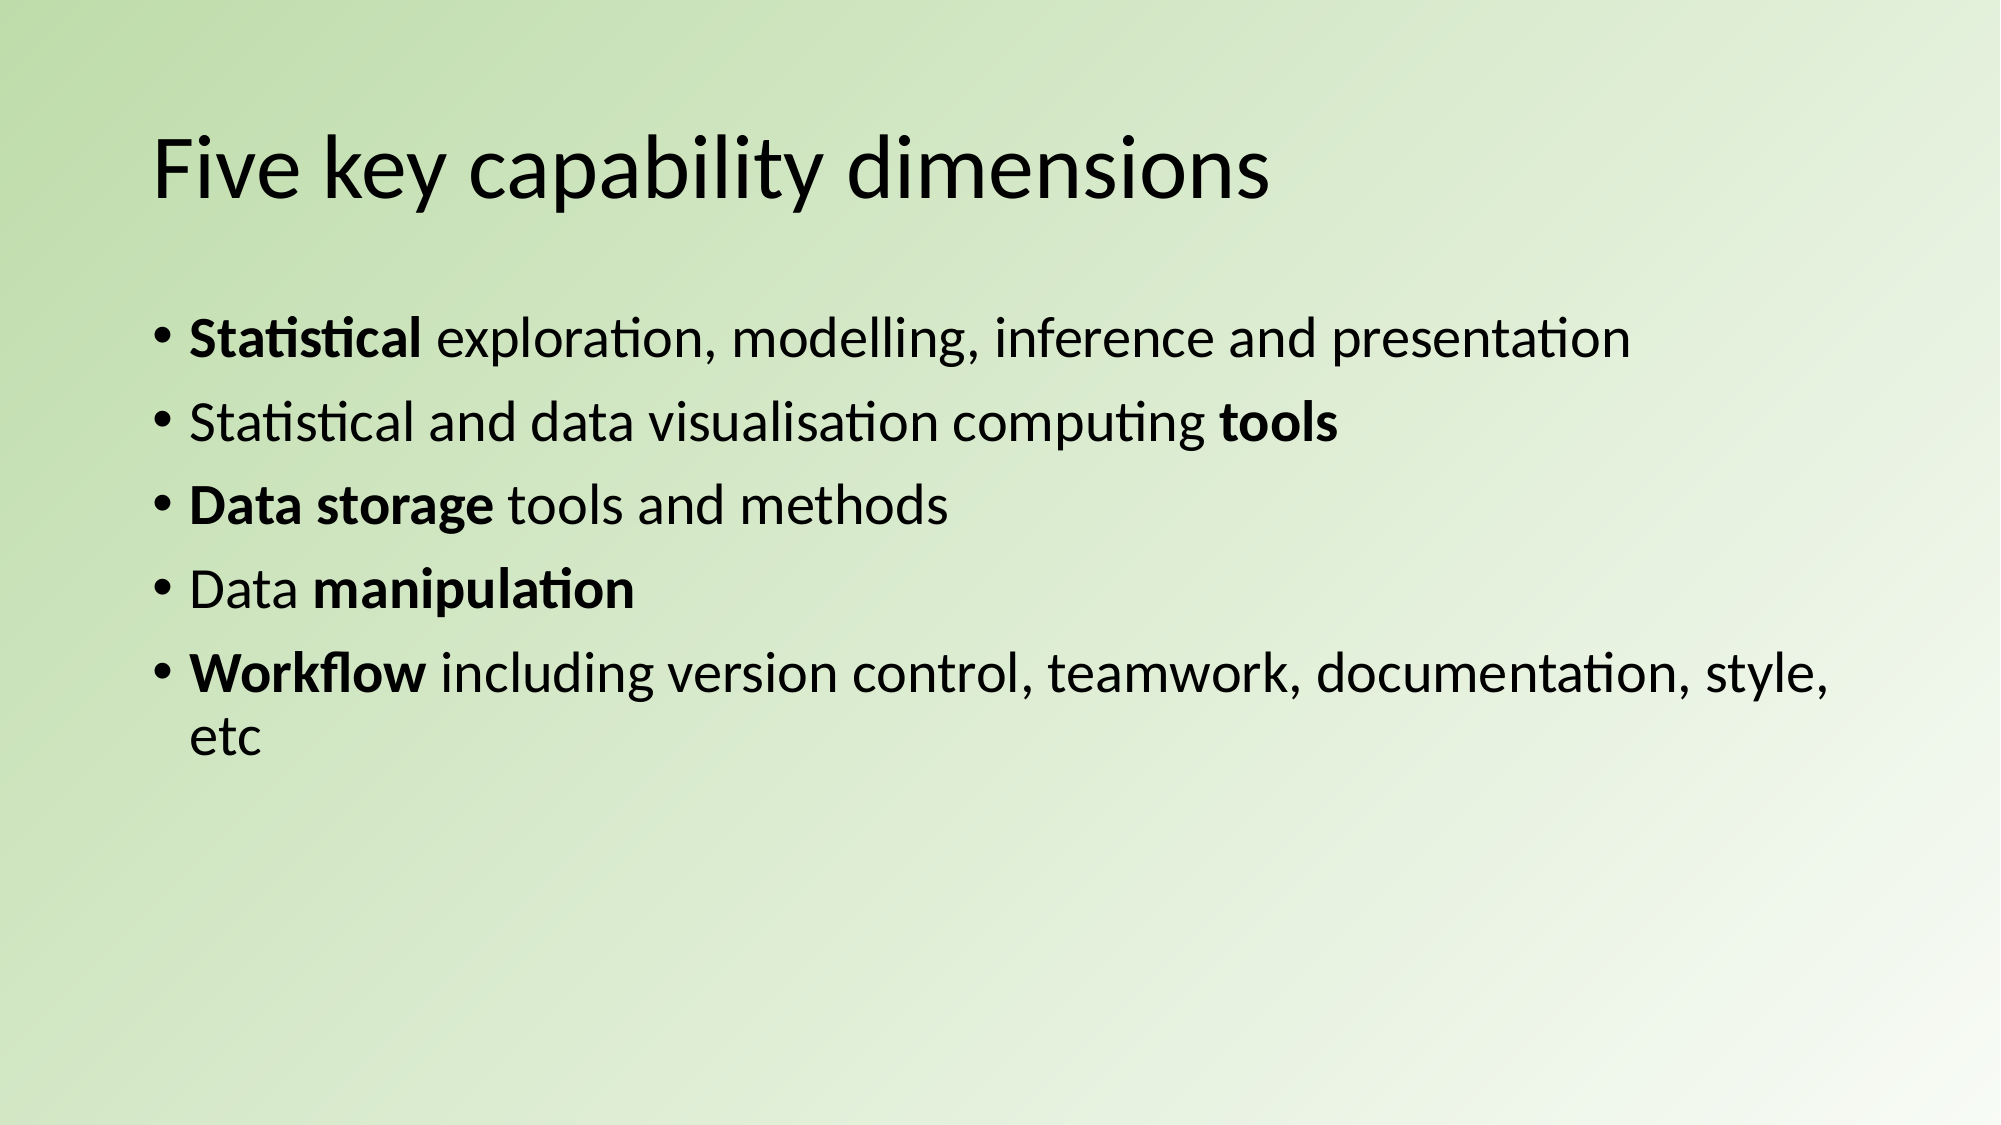

# Five key capability dimensions
Statistical exploration, modelling, inference and presentation
Statistical and data visualisation computing tools
Data storage tools and methods
Data manipulation
Workflow including version control, teamwork, documentation, style, etc